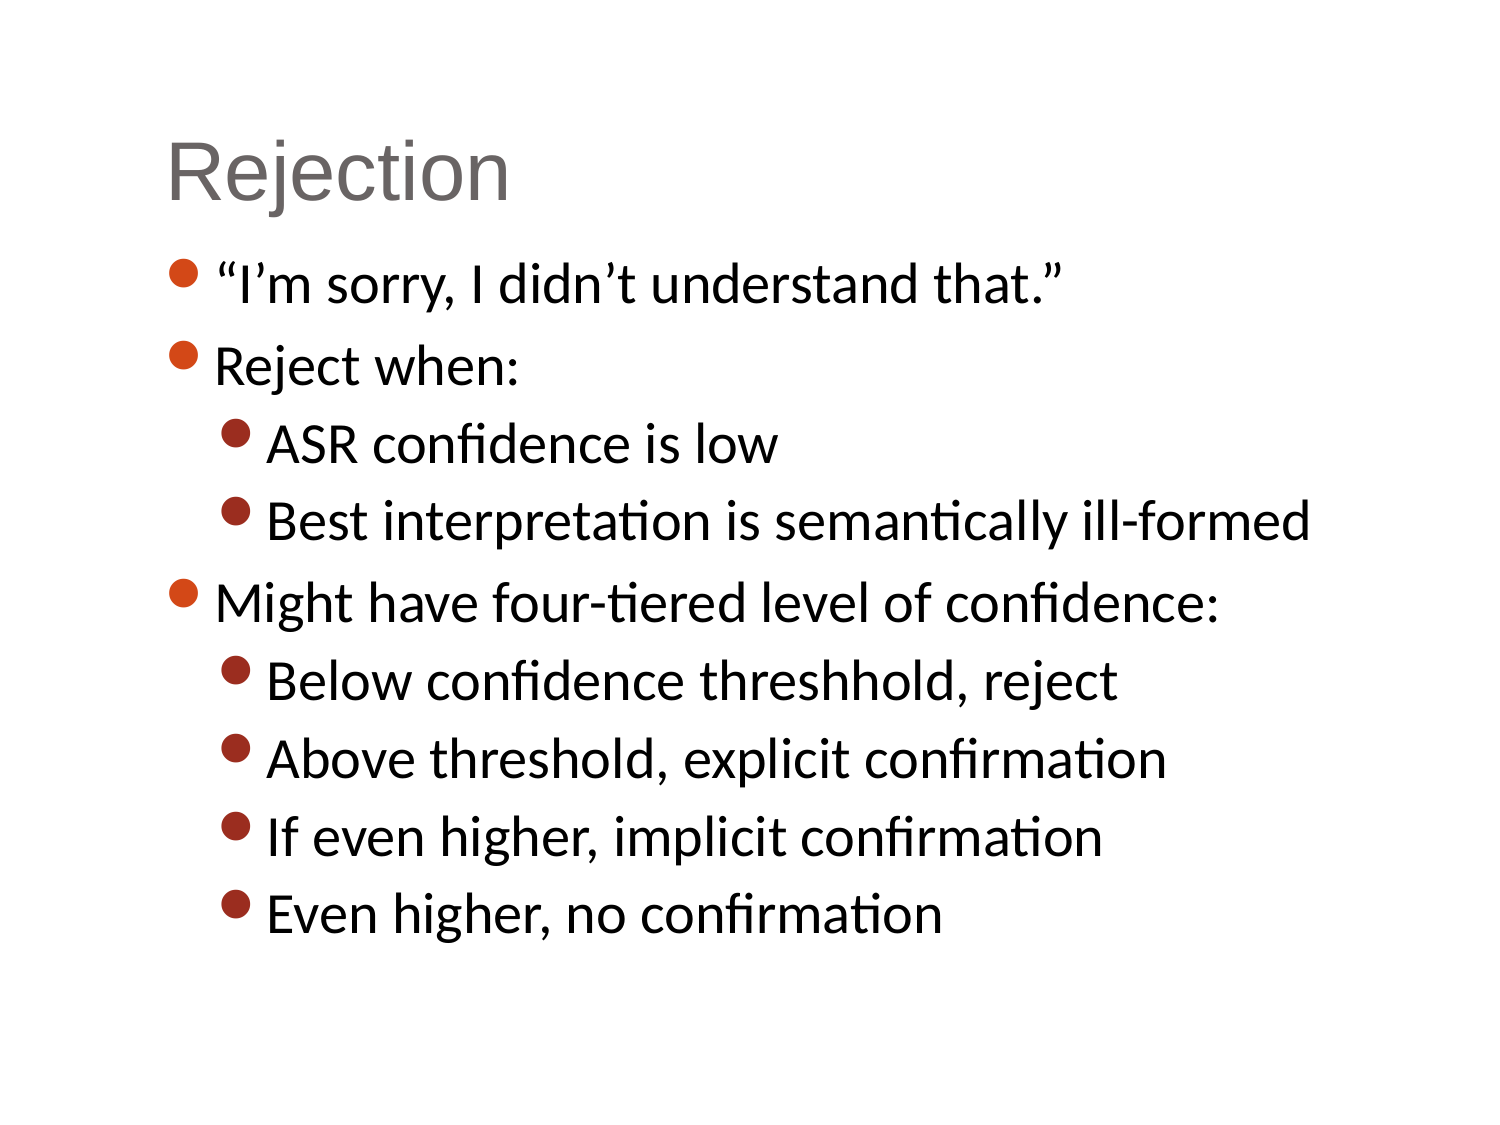

# Rejection
“I’m sorry, I didn’t understand that.”
Reject when:
ASR confidence is low
Best interpretation is semantically ill-formed
Might have four-tiered level of confidence:
Below confidence threshhold, reject
Above threshold, explicit confirmation
If even higher, implicit confirmation
Even higher, no confirmation